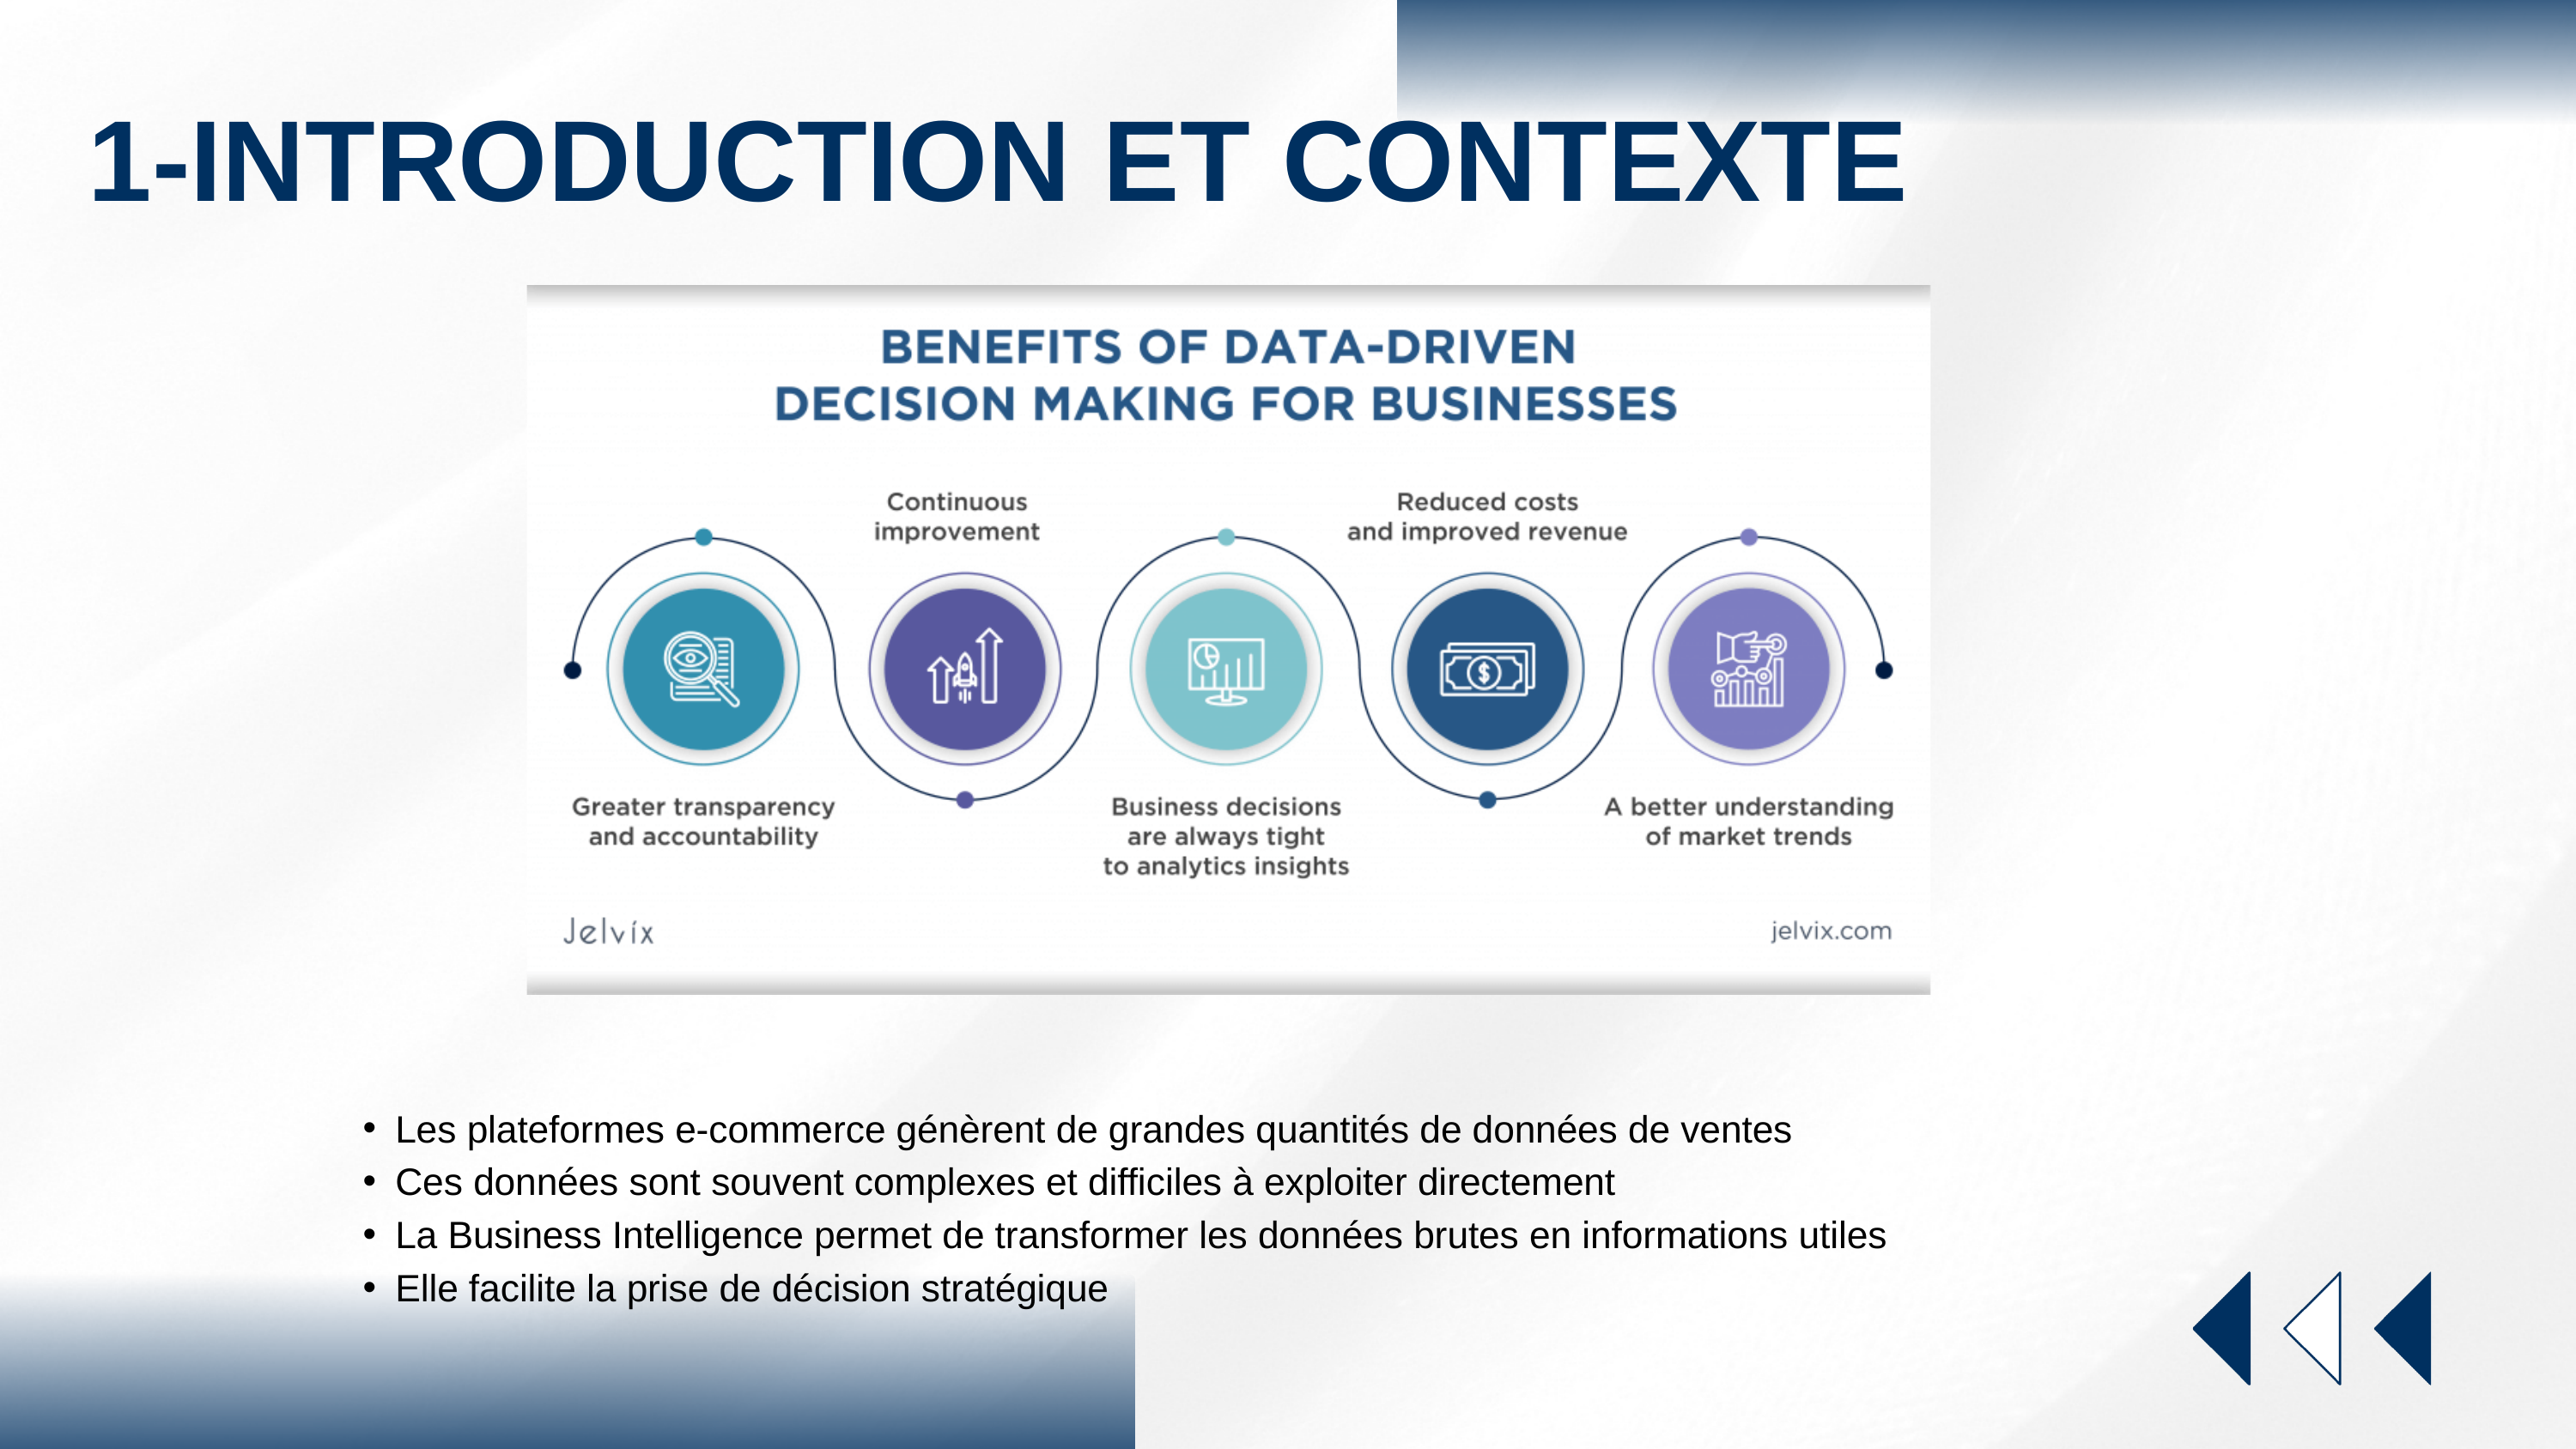

1-INTRODUCTION ET CONTEXTE

Les plateformes e-commerce génèrent de grandes quantités de données de ventes
Ces données sont souvent complexes et difficiles à exploiter directement
La Business Intelligence permet de transformer les données brutes en informations utiles
Elle facilite la prise de décision stratégique